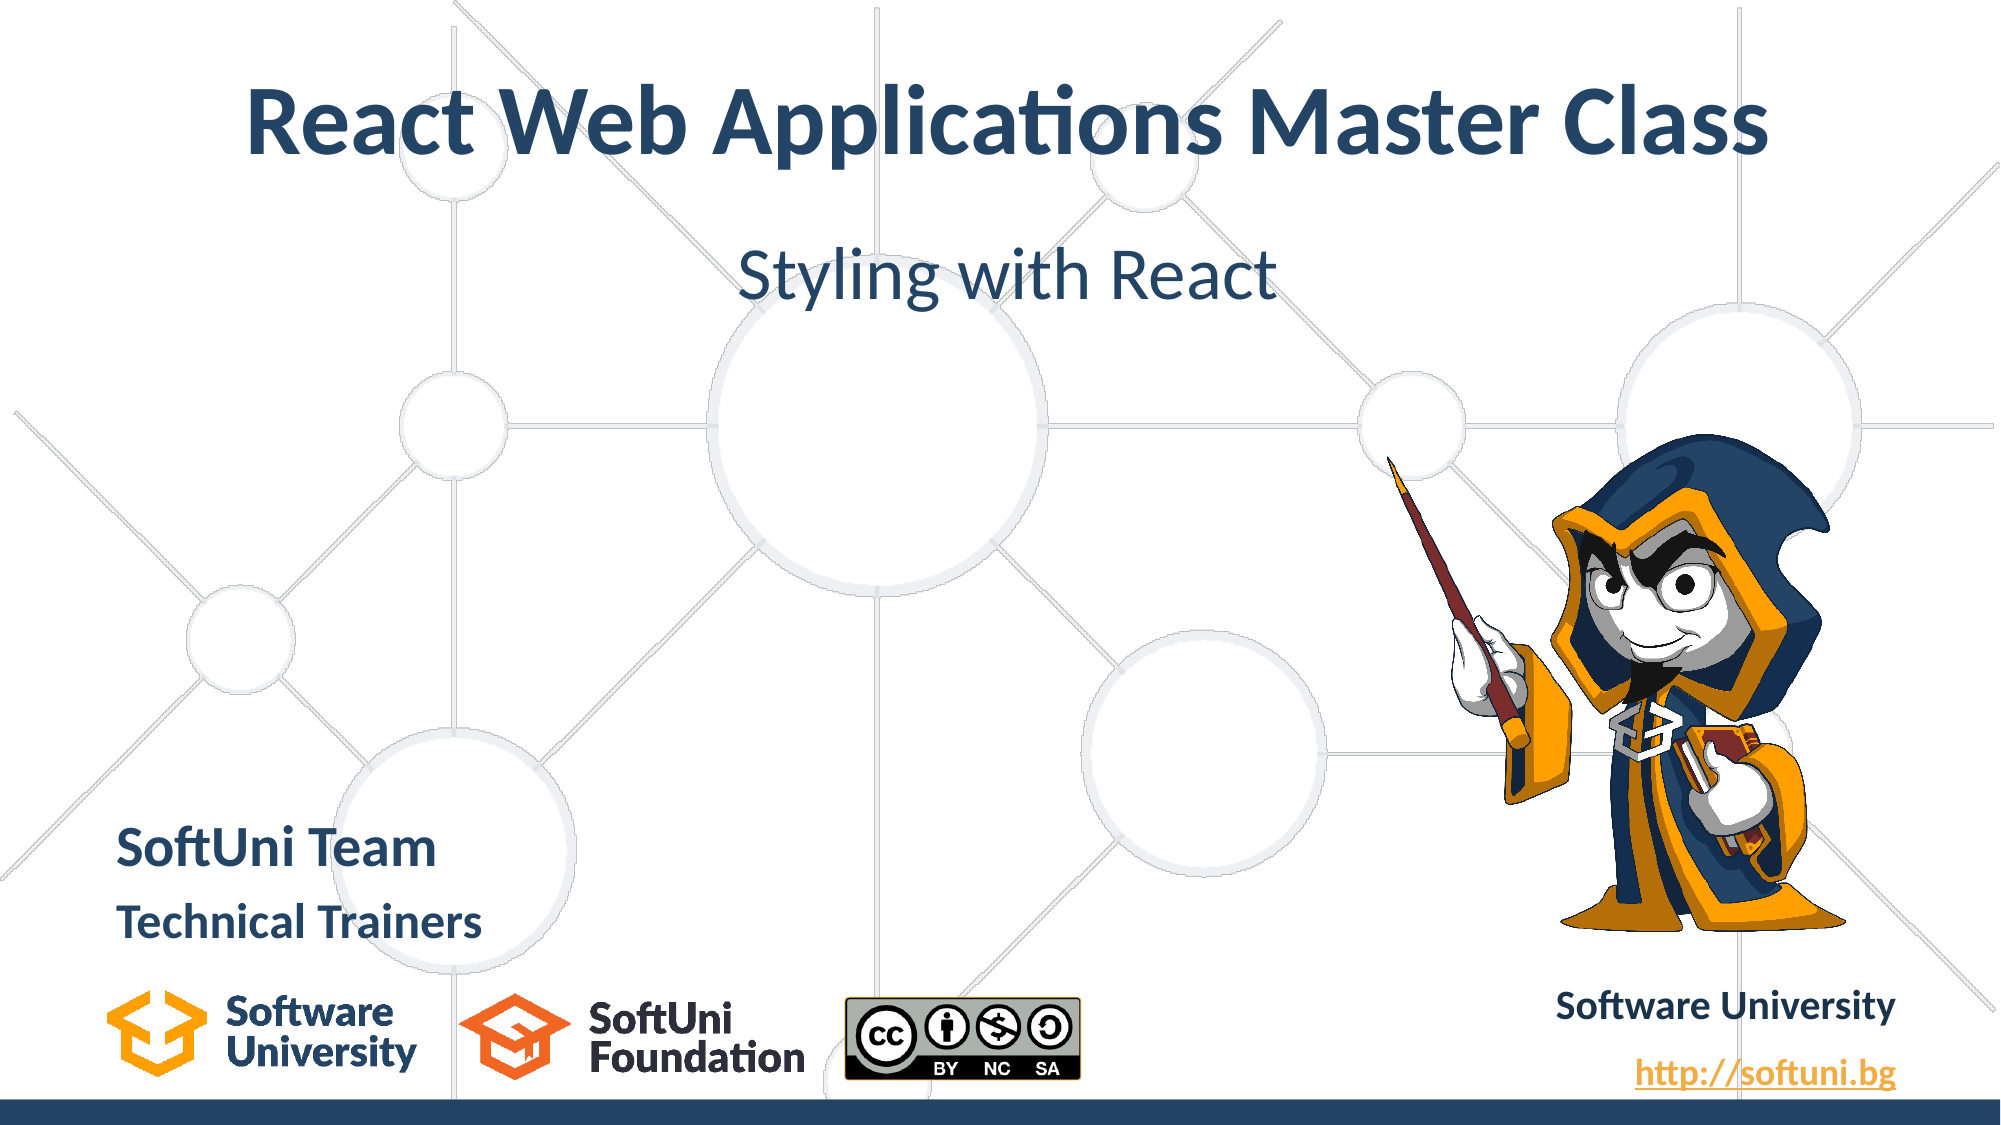

# React Web Applications Master Class
Styling with React
SoftUni Team
Technical Trainers
Software University
http://softuni.bg